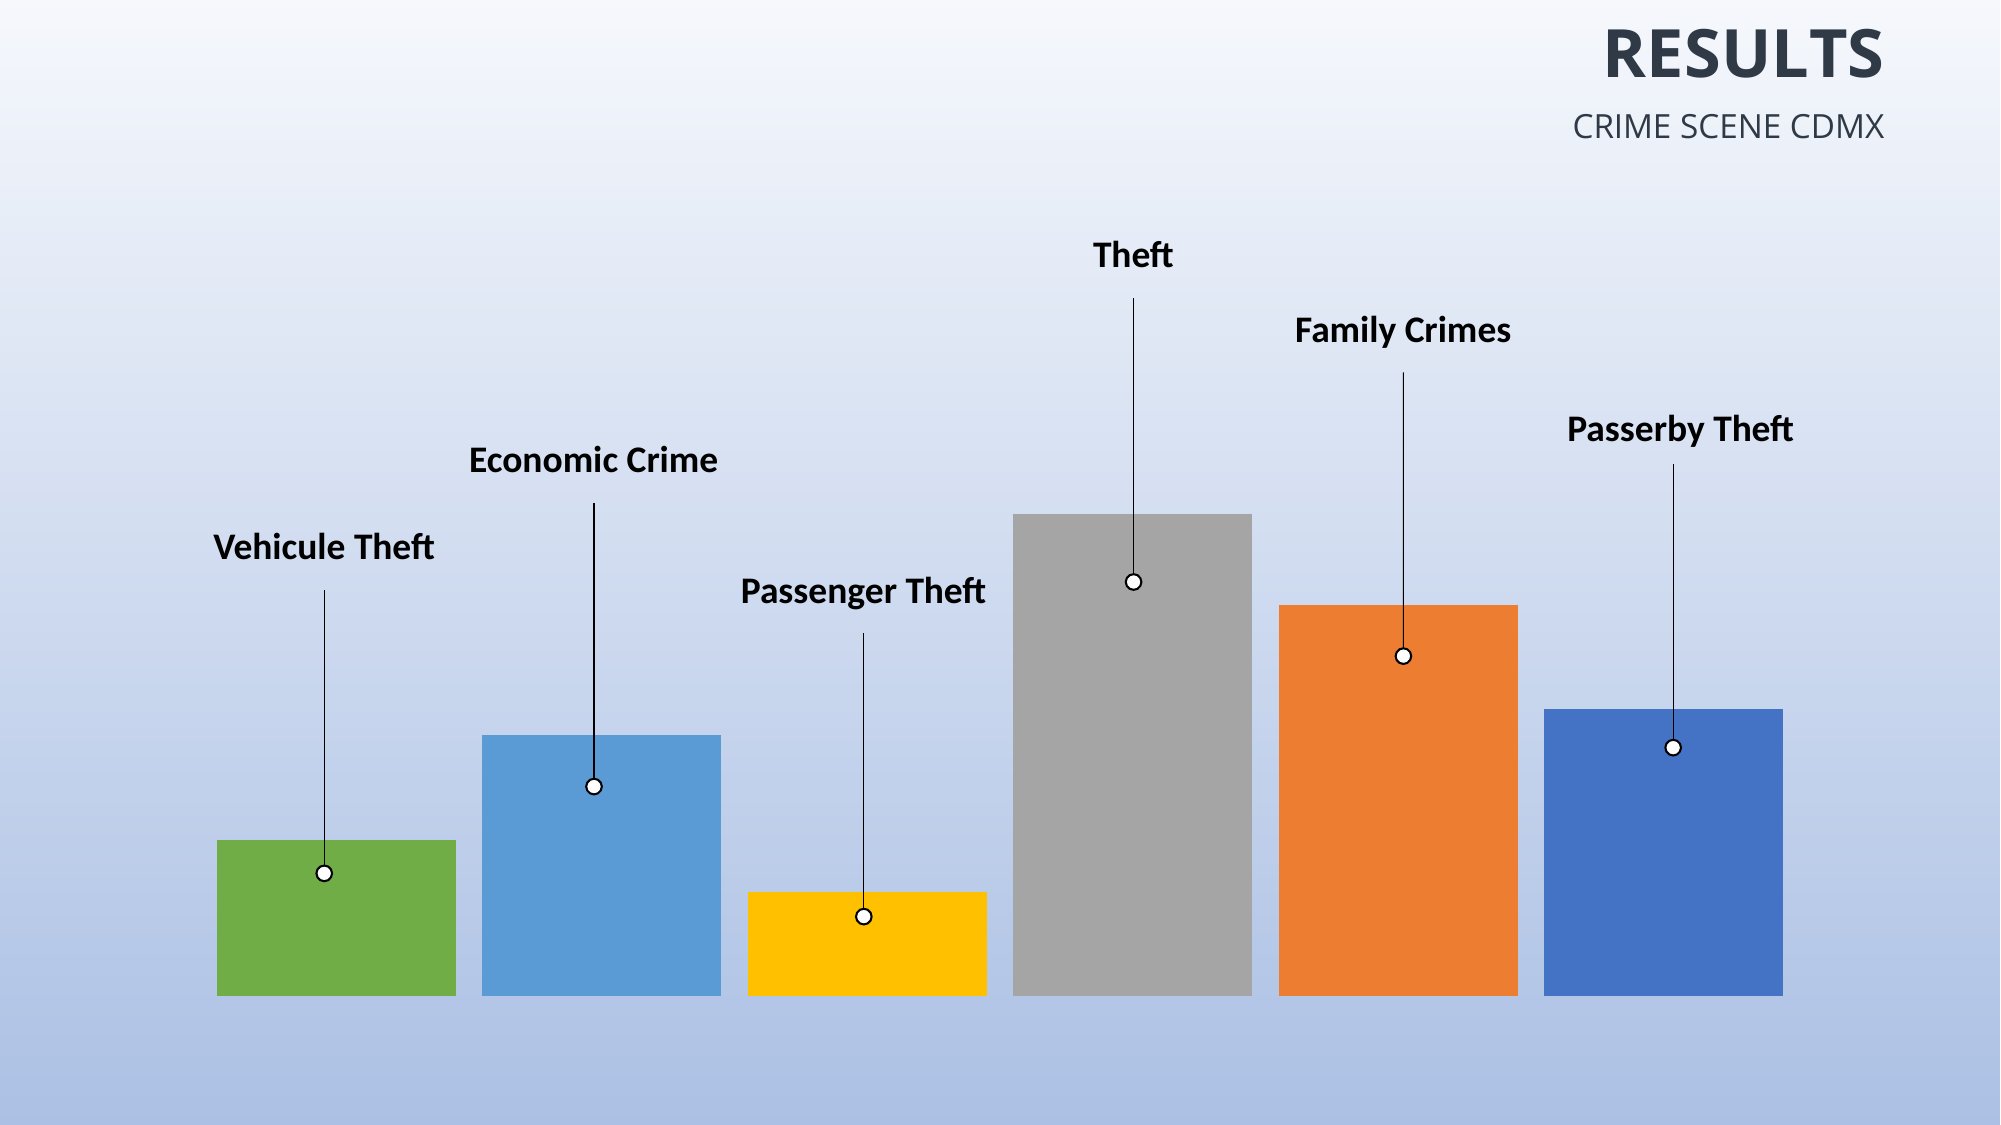

Results
Crime Scene CDMX
Theft
Family Crimes

Passerby Theft
Economic Crime

### Chart

| Category | nb slides |
|---|---|
| part 1 | 12.0 |
| part 2 | 20.0 |
| part 3 | 8.0 |
| part 4 | 37.0 |
| part 5 | 30.0 |
| part 6 | 22.0 |

Vehicule Theft
Passenger Theft